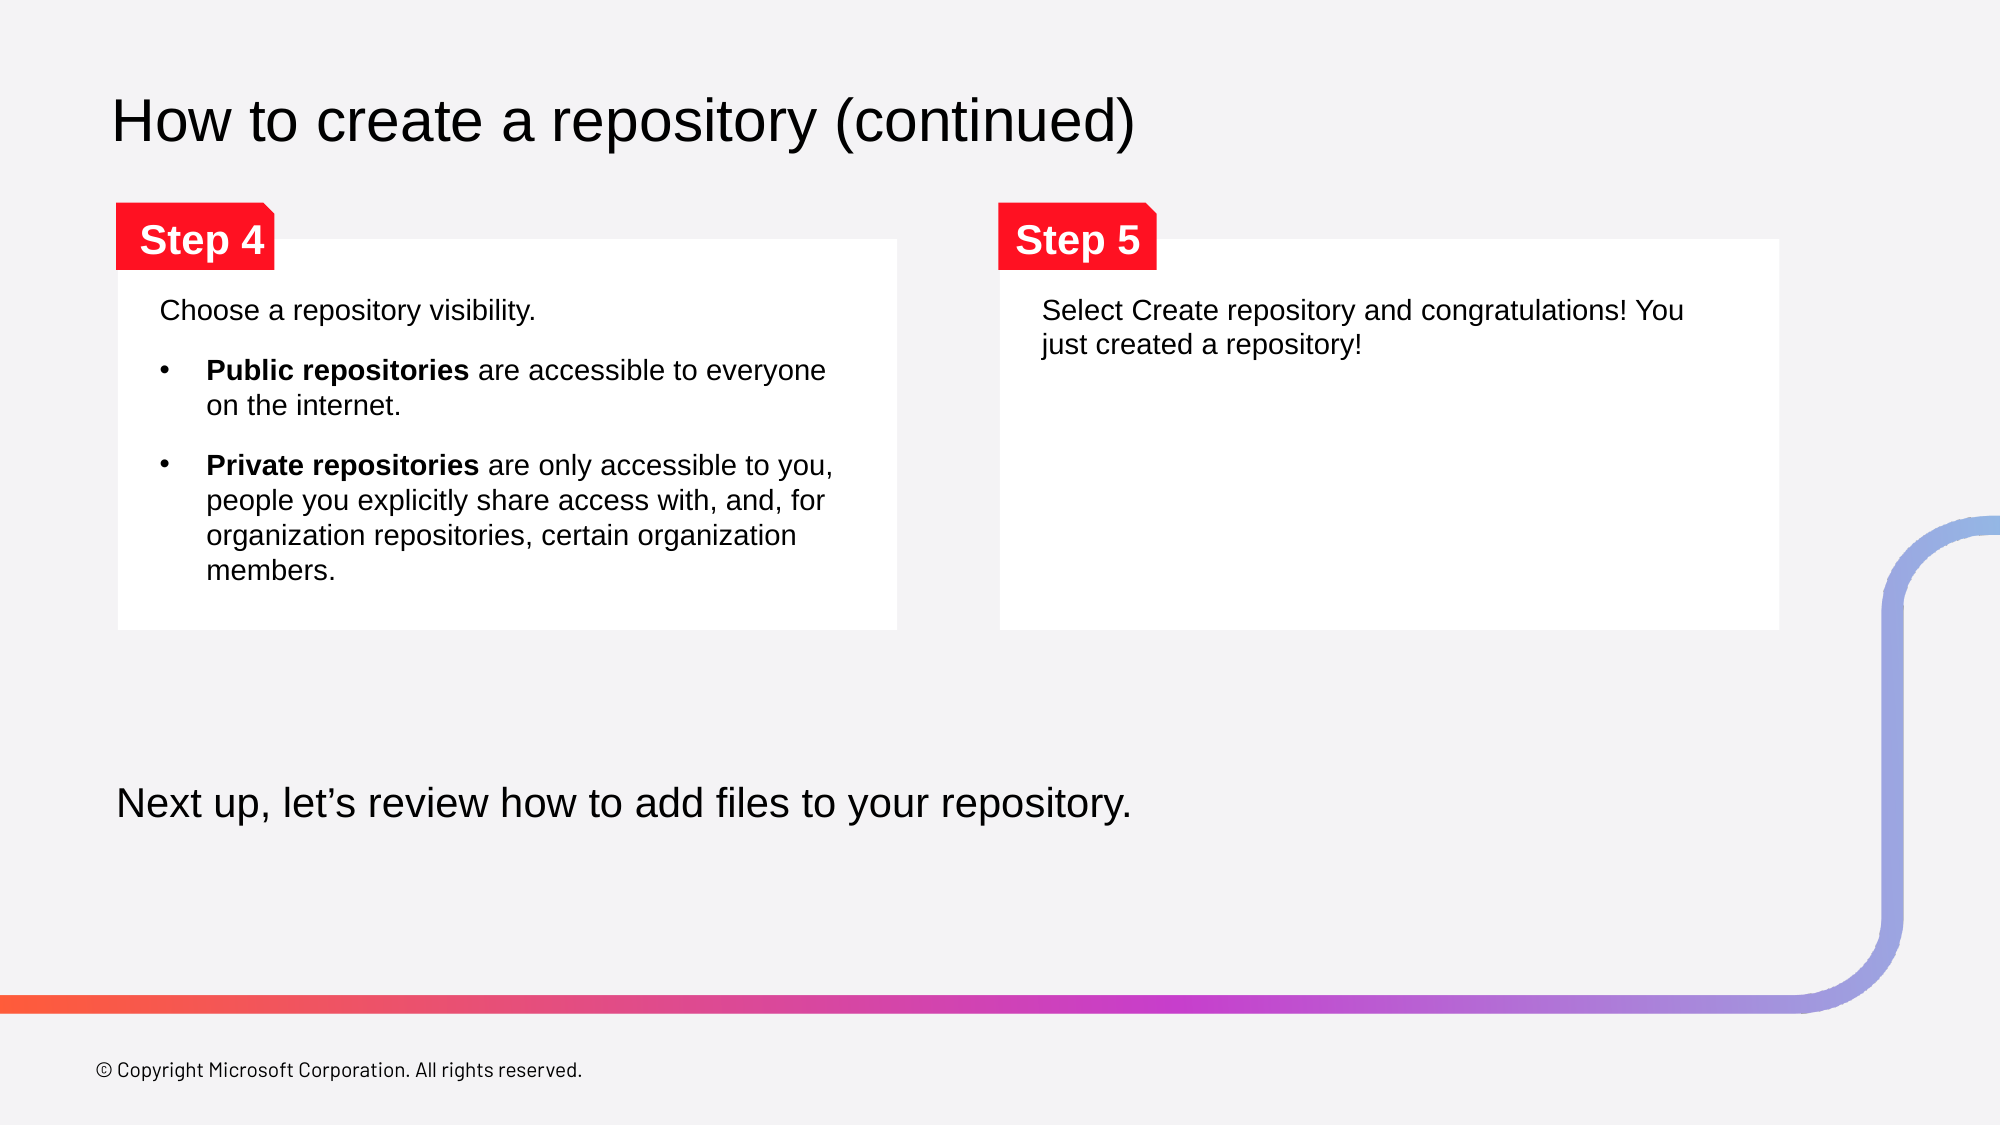

How to create a repository (continued)

Step 4
Step 5

Select Create repository and congratulations! You just created a repository!
Choose a repository visibility.
Public repositories are accessible to everyone on the internet.
Private repositories are only accessible to you, people you explicitly share access with, and, for organization repositories, certain organization members.
Next up, let’s review how to add files to your repository.
© Copyright Microsoft Corporation. All rights reserved.